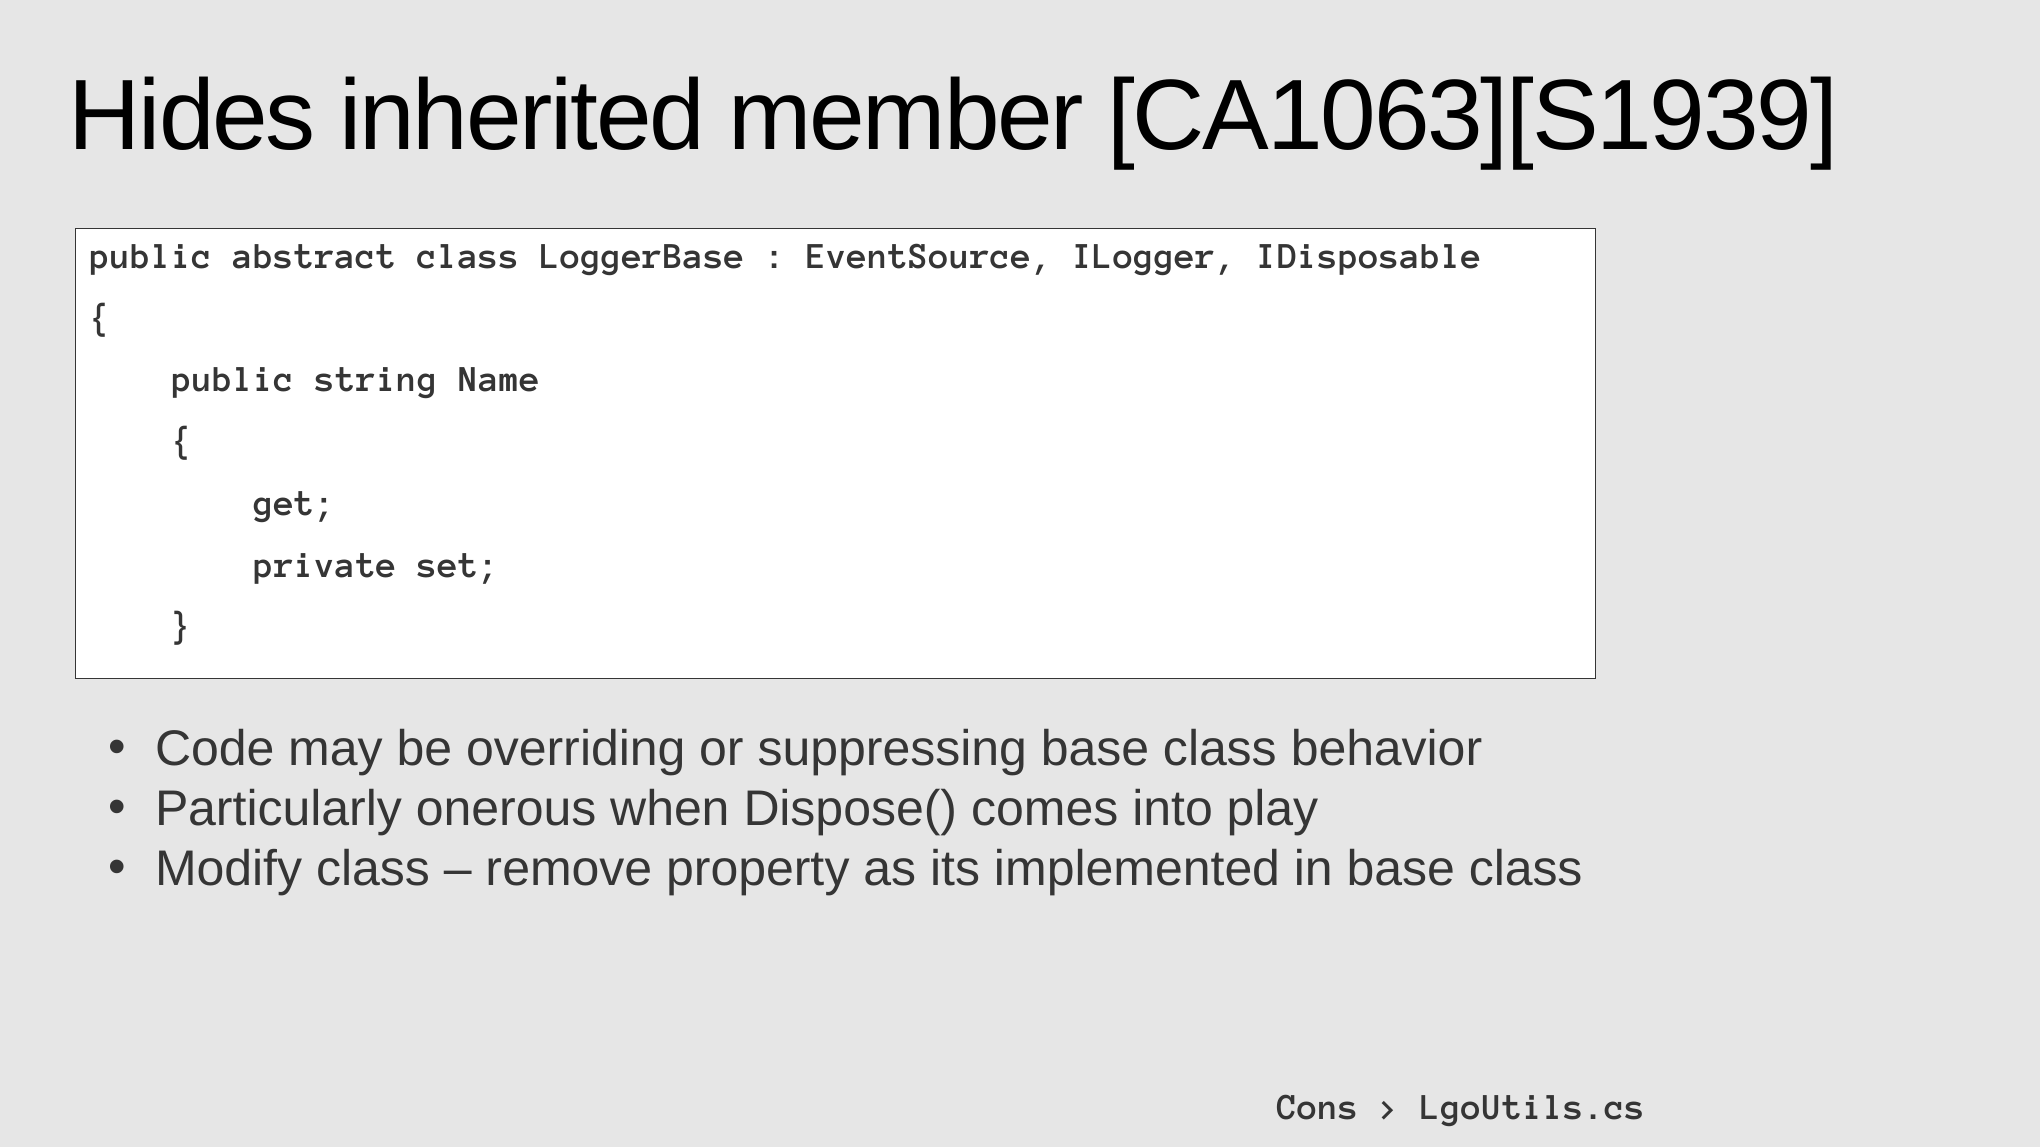

# Hides inherited member [CA1063][S1939]
public abstract class LoggerBase : EventSource, ILogger, IDisposable
{
    public string Name
    {
        get;
        private set;
    }
Code may be overriding or suppressing base class behavior
Particularly onerous when Dispose() comes into play
Modify class – remove property as its implemented in base class

Cons > LgoUtils.cs